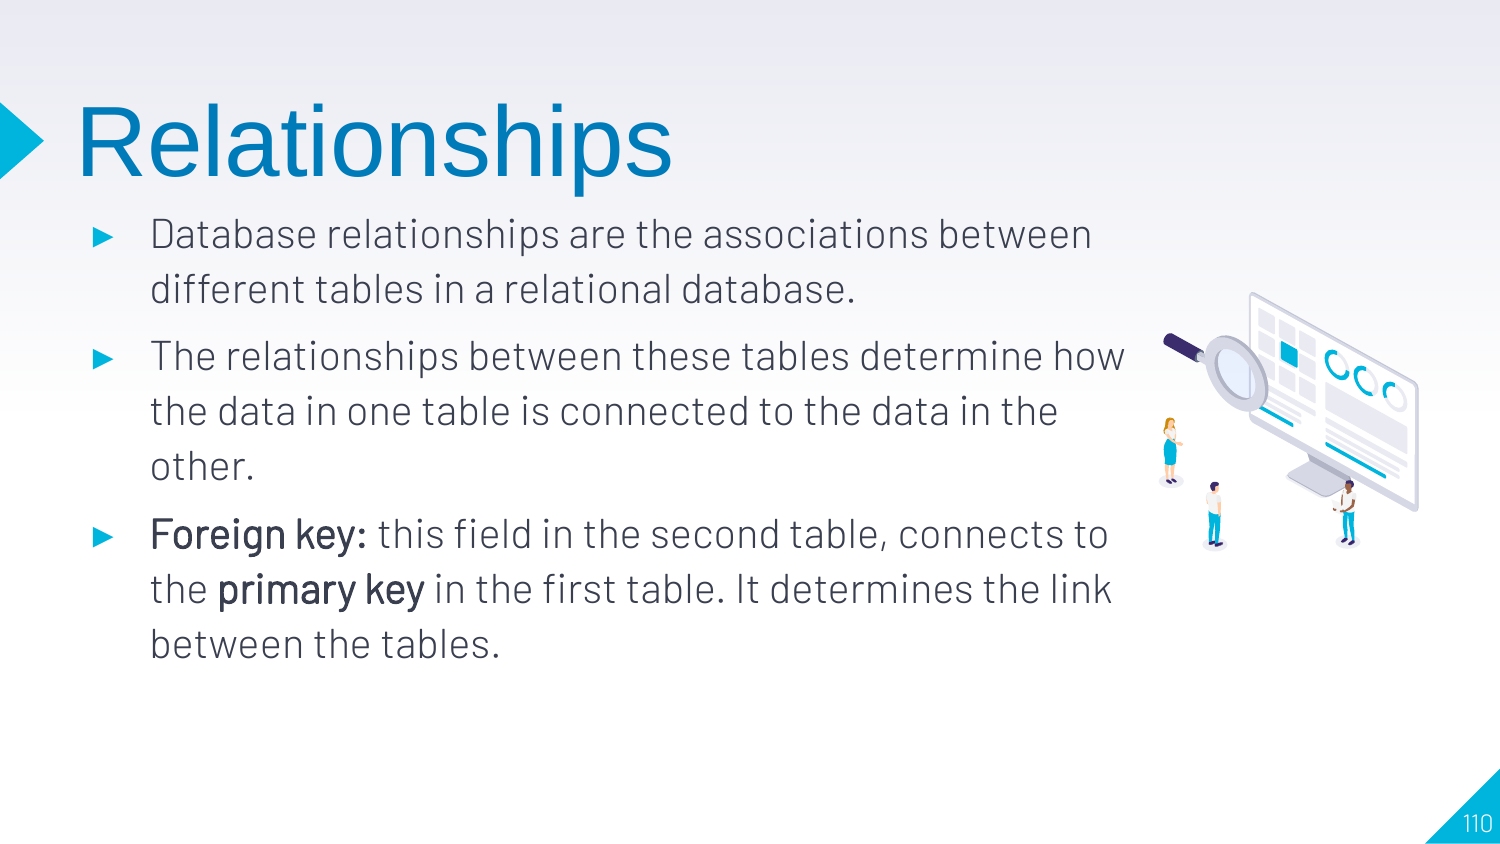

# Relationships
Database relationships are the associations between different tables in a relational database.
The relationships between these tables determine how the data in one table is connected to the data in the other.
Foreign key: this field in the second table, connects to the primary key in the first table. It determines the link between the tables.

110